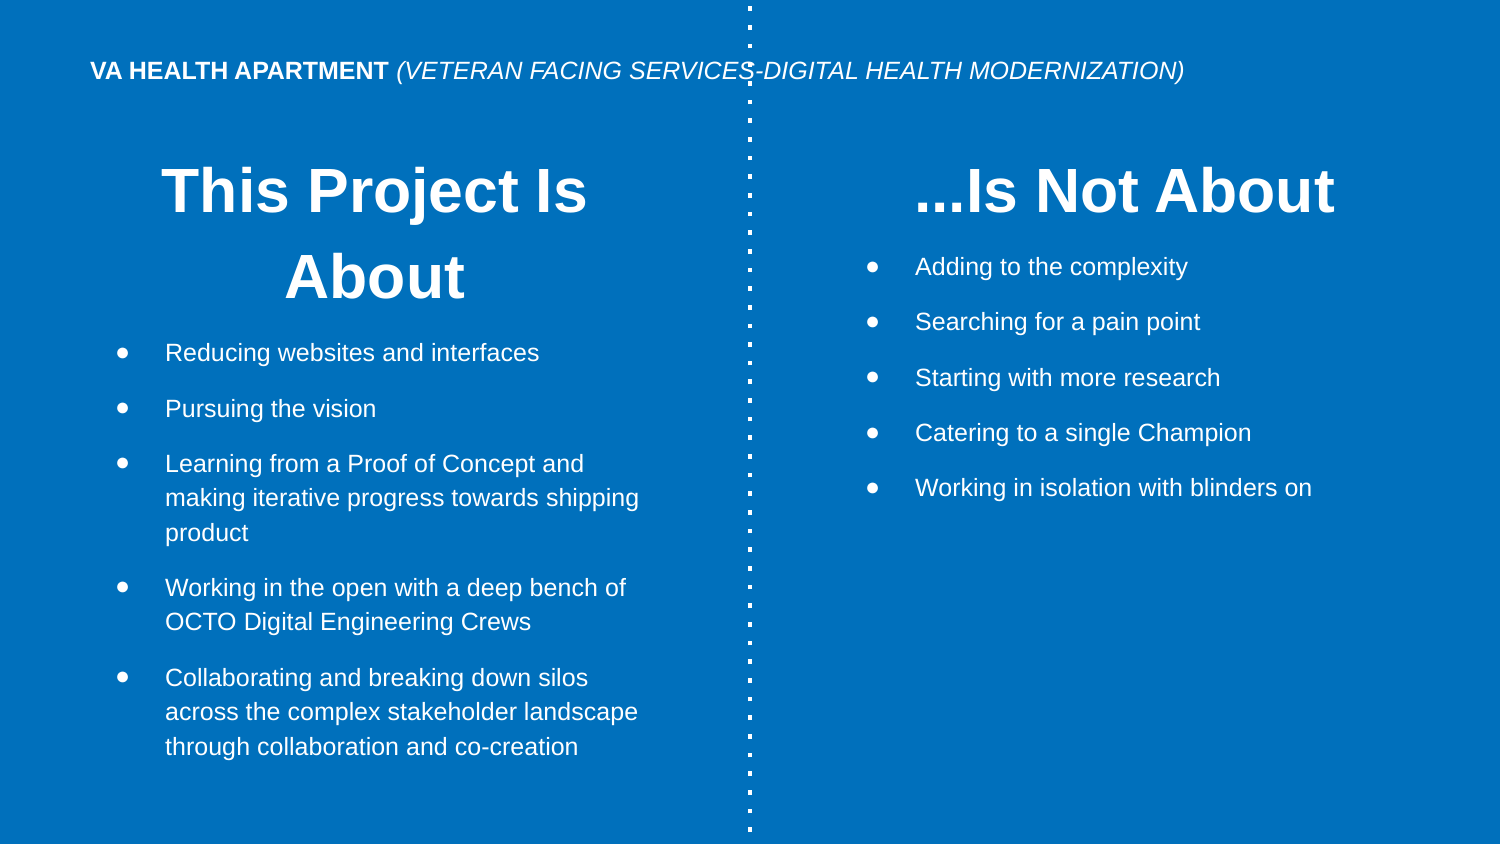

VA HEALTH APARTMENT (VETERAN FACING SERVICES-DIGITAL HEALTH MODERNIZATION)
This Project Is About
Reducing websites and interfaces
Pursuing the vision
Learning from a Proof of Concept and making iterative progress towards shipping product
Working in the open with a deep bench of OCTO Digital Engineering Crews
Collaborating and breaking down silos across the complex stakeholder landscape through collaboration and co-creation

...Is Not About
Adding to the complexity
Searching for a pain point
Starting with more research
Catering to a single Champion
Working in isolation with blinders on